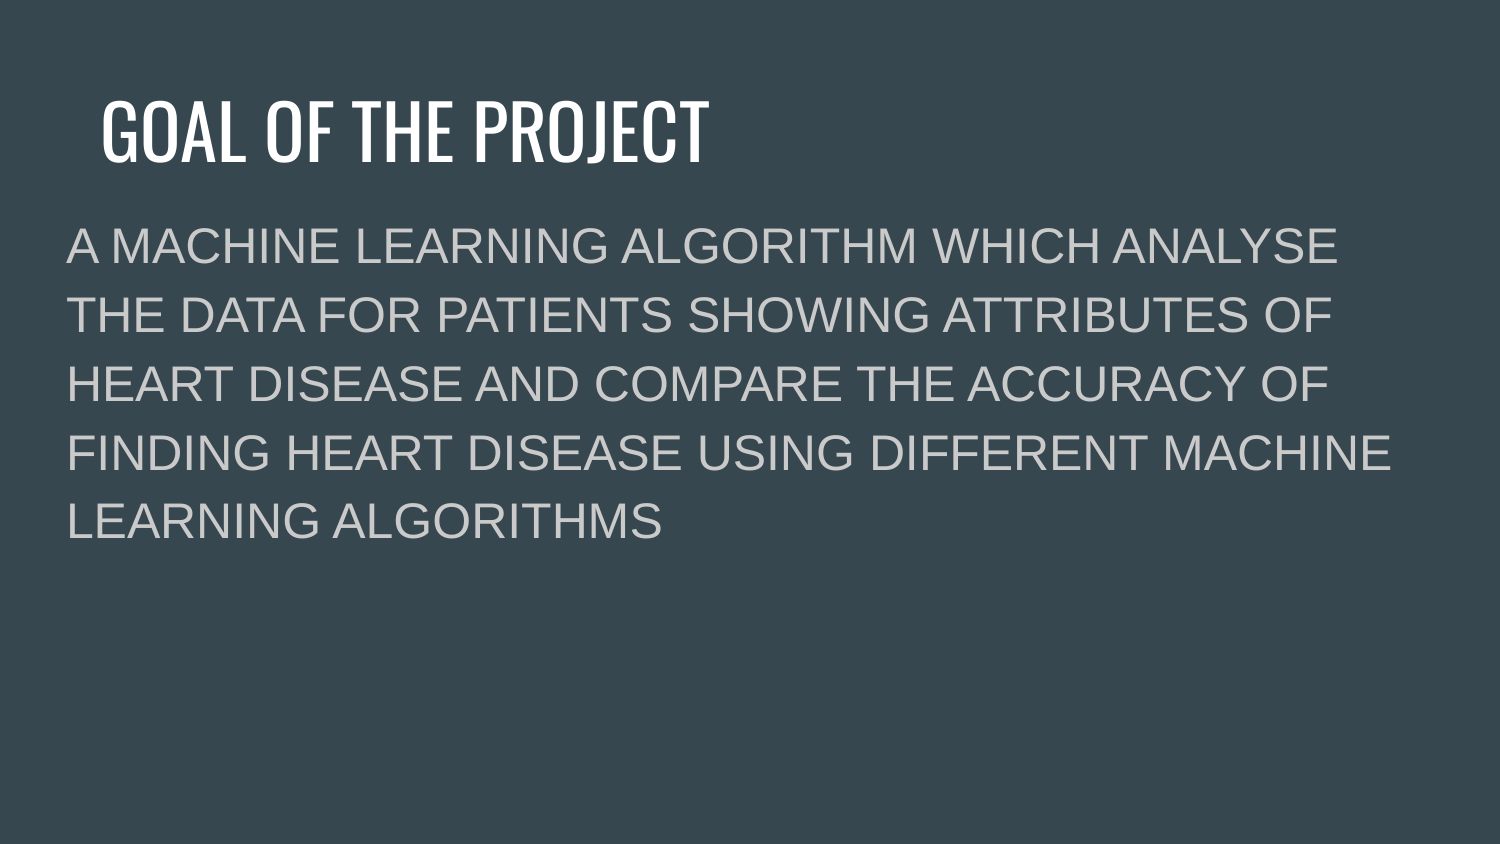

# GOAL OF THE PROJECT
A MACHINE LEARNING ALGORITHM WHICH ANALYSE THE DATA FOR PATIENTS SHOWING ATTRIBUTES OF HEART DISEASE AND COMPARE THE ACCURACY OF FINDING HEART DISEASE USING DIFFERENT MACHINE LEARNING ALGORITHMS